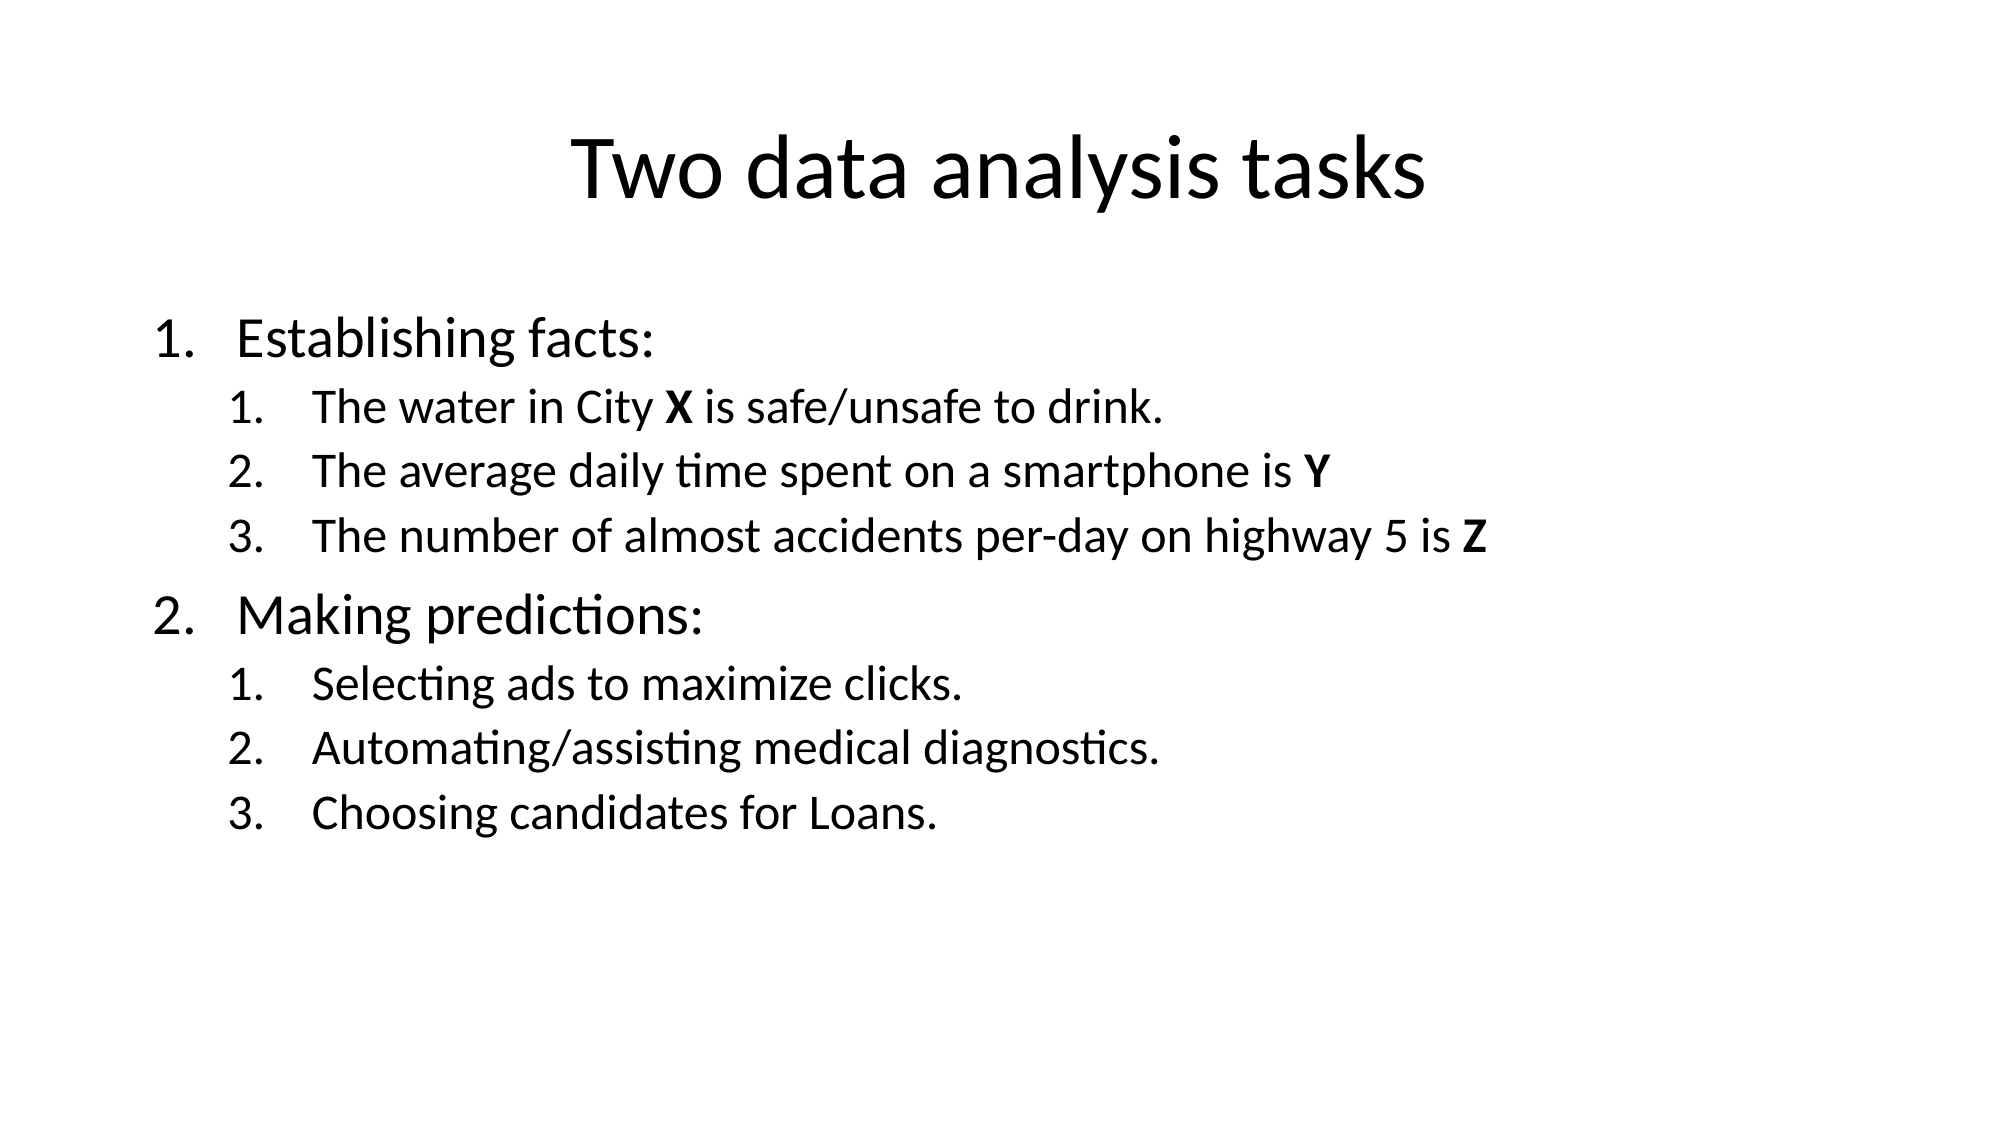

# Two data analysis tasks
Establishing facts:
The water in City X is safe/unsafe to drink.
The average daily time spent on a smartphone is Y
The number of almost accidents per-day on highway 5 is Z
Making predictions:
Selecting ads to maximize clicks.
Automating/assisting medical diagnostics.
Choosing candidates for Loans.